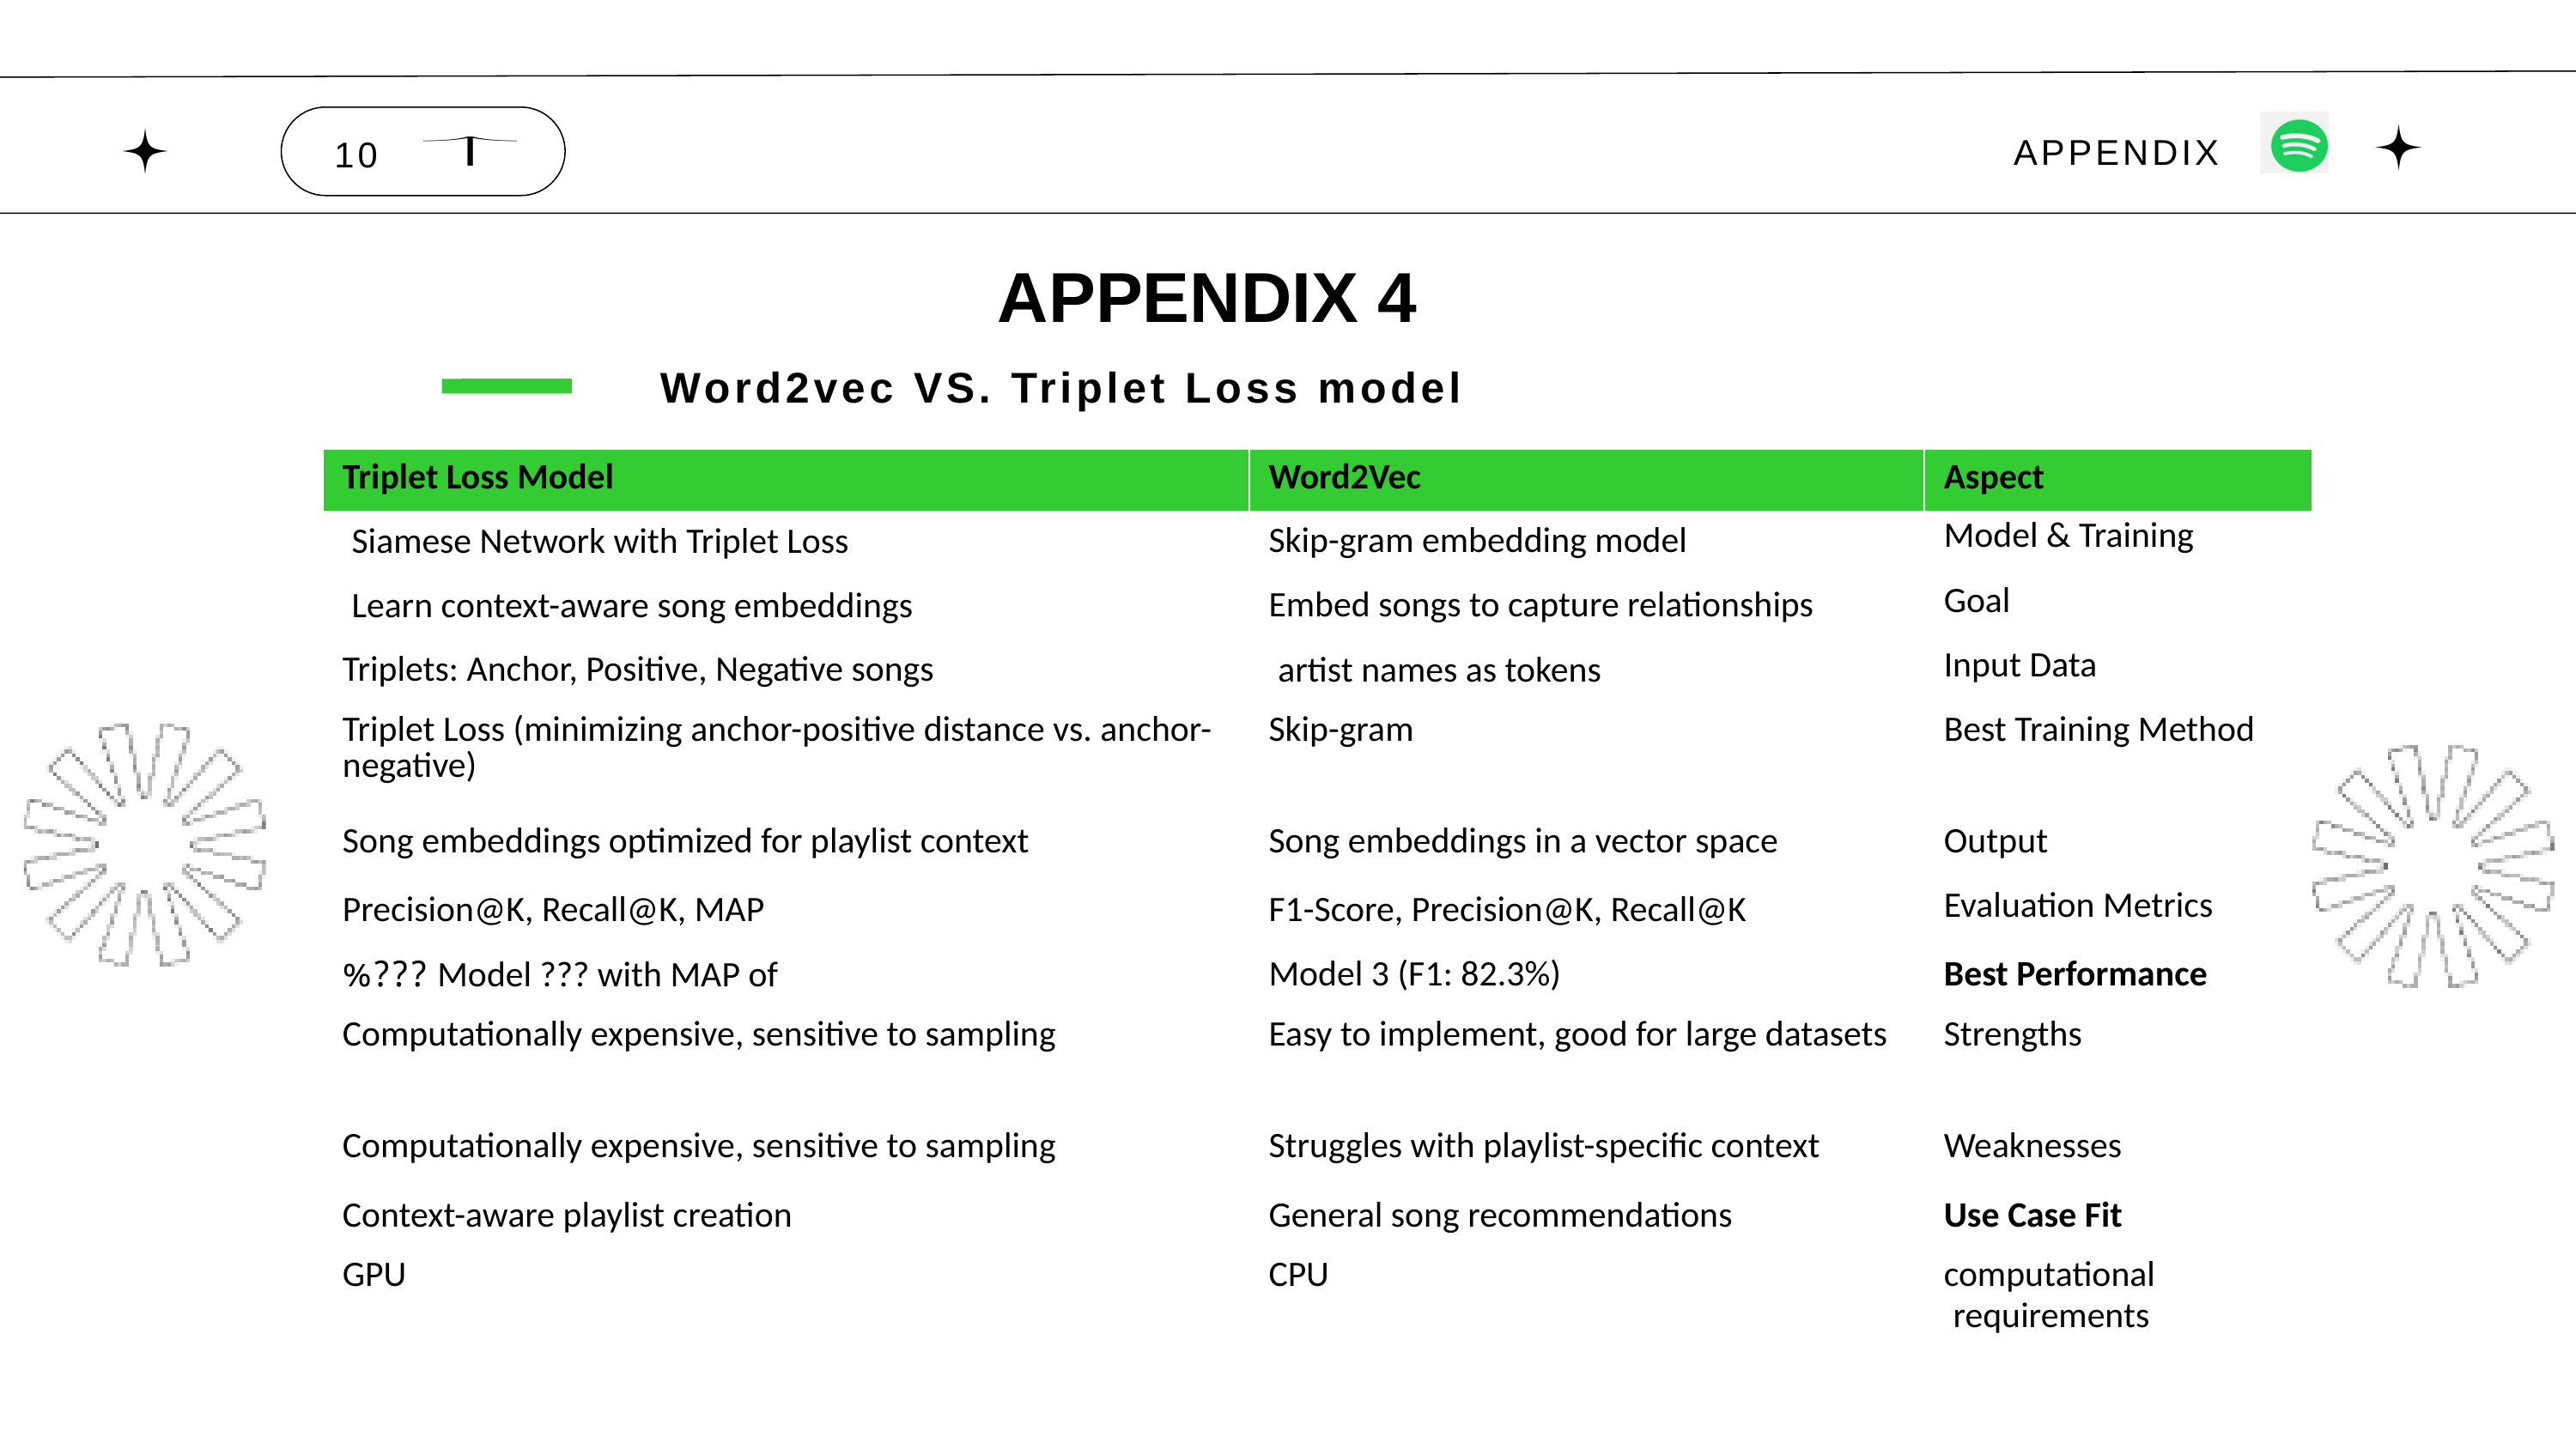

APPENDIX

10

APPENDIX 4

Word2vec VS. Triplet Loss model
| Triplet Loss Model | Word2Vec | Aspect |
| --- | --- | --- |
| Siamese Network with Triplet Loss | Skip-gram embedding model | Model & Training |
| Learn context-aware song embeddings | Embed songs to capture relationships | Goal |
| Triplets: Anchor, Positive, Negative songs | artist names as tokens | Input Data |
| Triplet Loss (minimizing anchor-positive distance vs. anchor-negative) | Skip-gram | Best Training Method |
| Song embeddings optimized for playlist context | Song embeddings in a vector space | Output |
| Precision@K, Recall@K, MAP | F1-Score, Precision@K, Recall@K | Evaluation Metrics |
| Model ??? with MAP of ???% | Model 3 (F1: 82.3%) | Best Performance |
| Computationally expensive, sensitive to sampling | Easy to implement, good for large datasets | Strengths |
| Computationally expensive, sensitive to sampling | Struggles with playlist-specific context | Weaknesses |
| Context-aware playlist creation | General song recommendations | Use Case Fit |
| GPU | CPU | computational requirements |